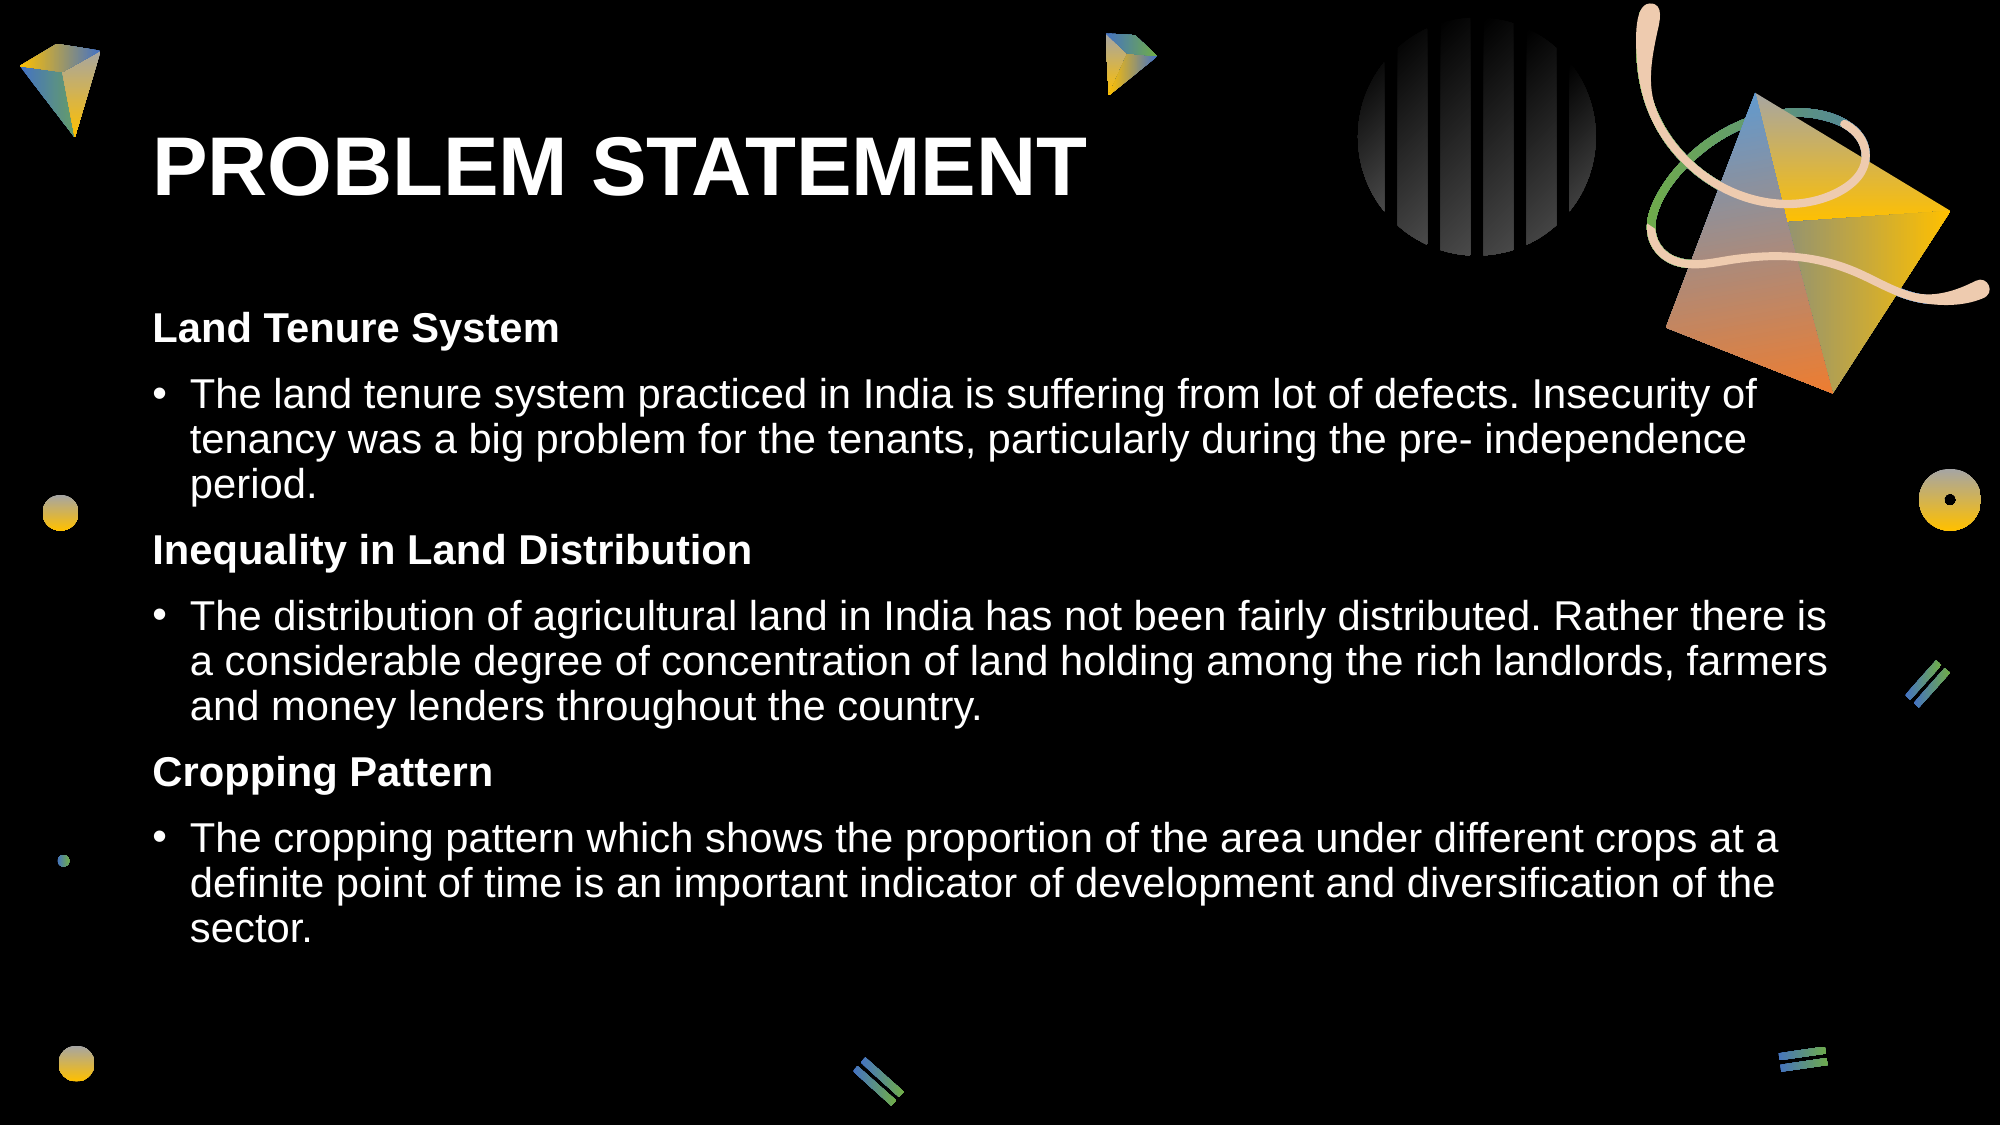

# PROBLEM STATEMENT
Land Tenure System
The land tenure system practiced in India is suffering from lot of defects. Insecurity of tenancy was a big problem for the tenants, particularly during the pre- independence period.
Inequality in Land Distribution
The distribution of agricultural land in India has not been fairly distributed. Rather there is a considerable degree of concentration of land holding among the rich landlords, farmers and money lenders throughout the country.
Cropping Pattern
The cropping pattern which shows the proportion of the area under different crops at a definite point of time is an important indicator of development and diversification of the sector.